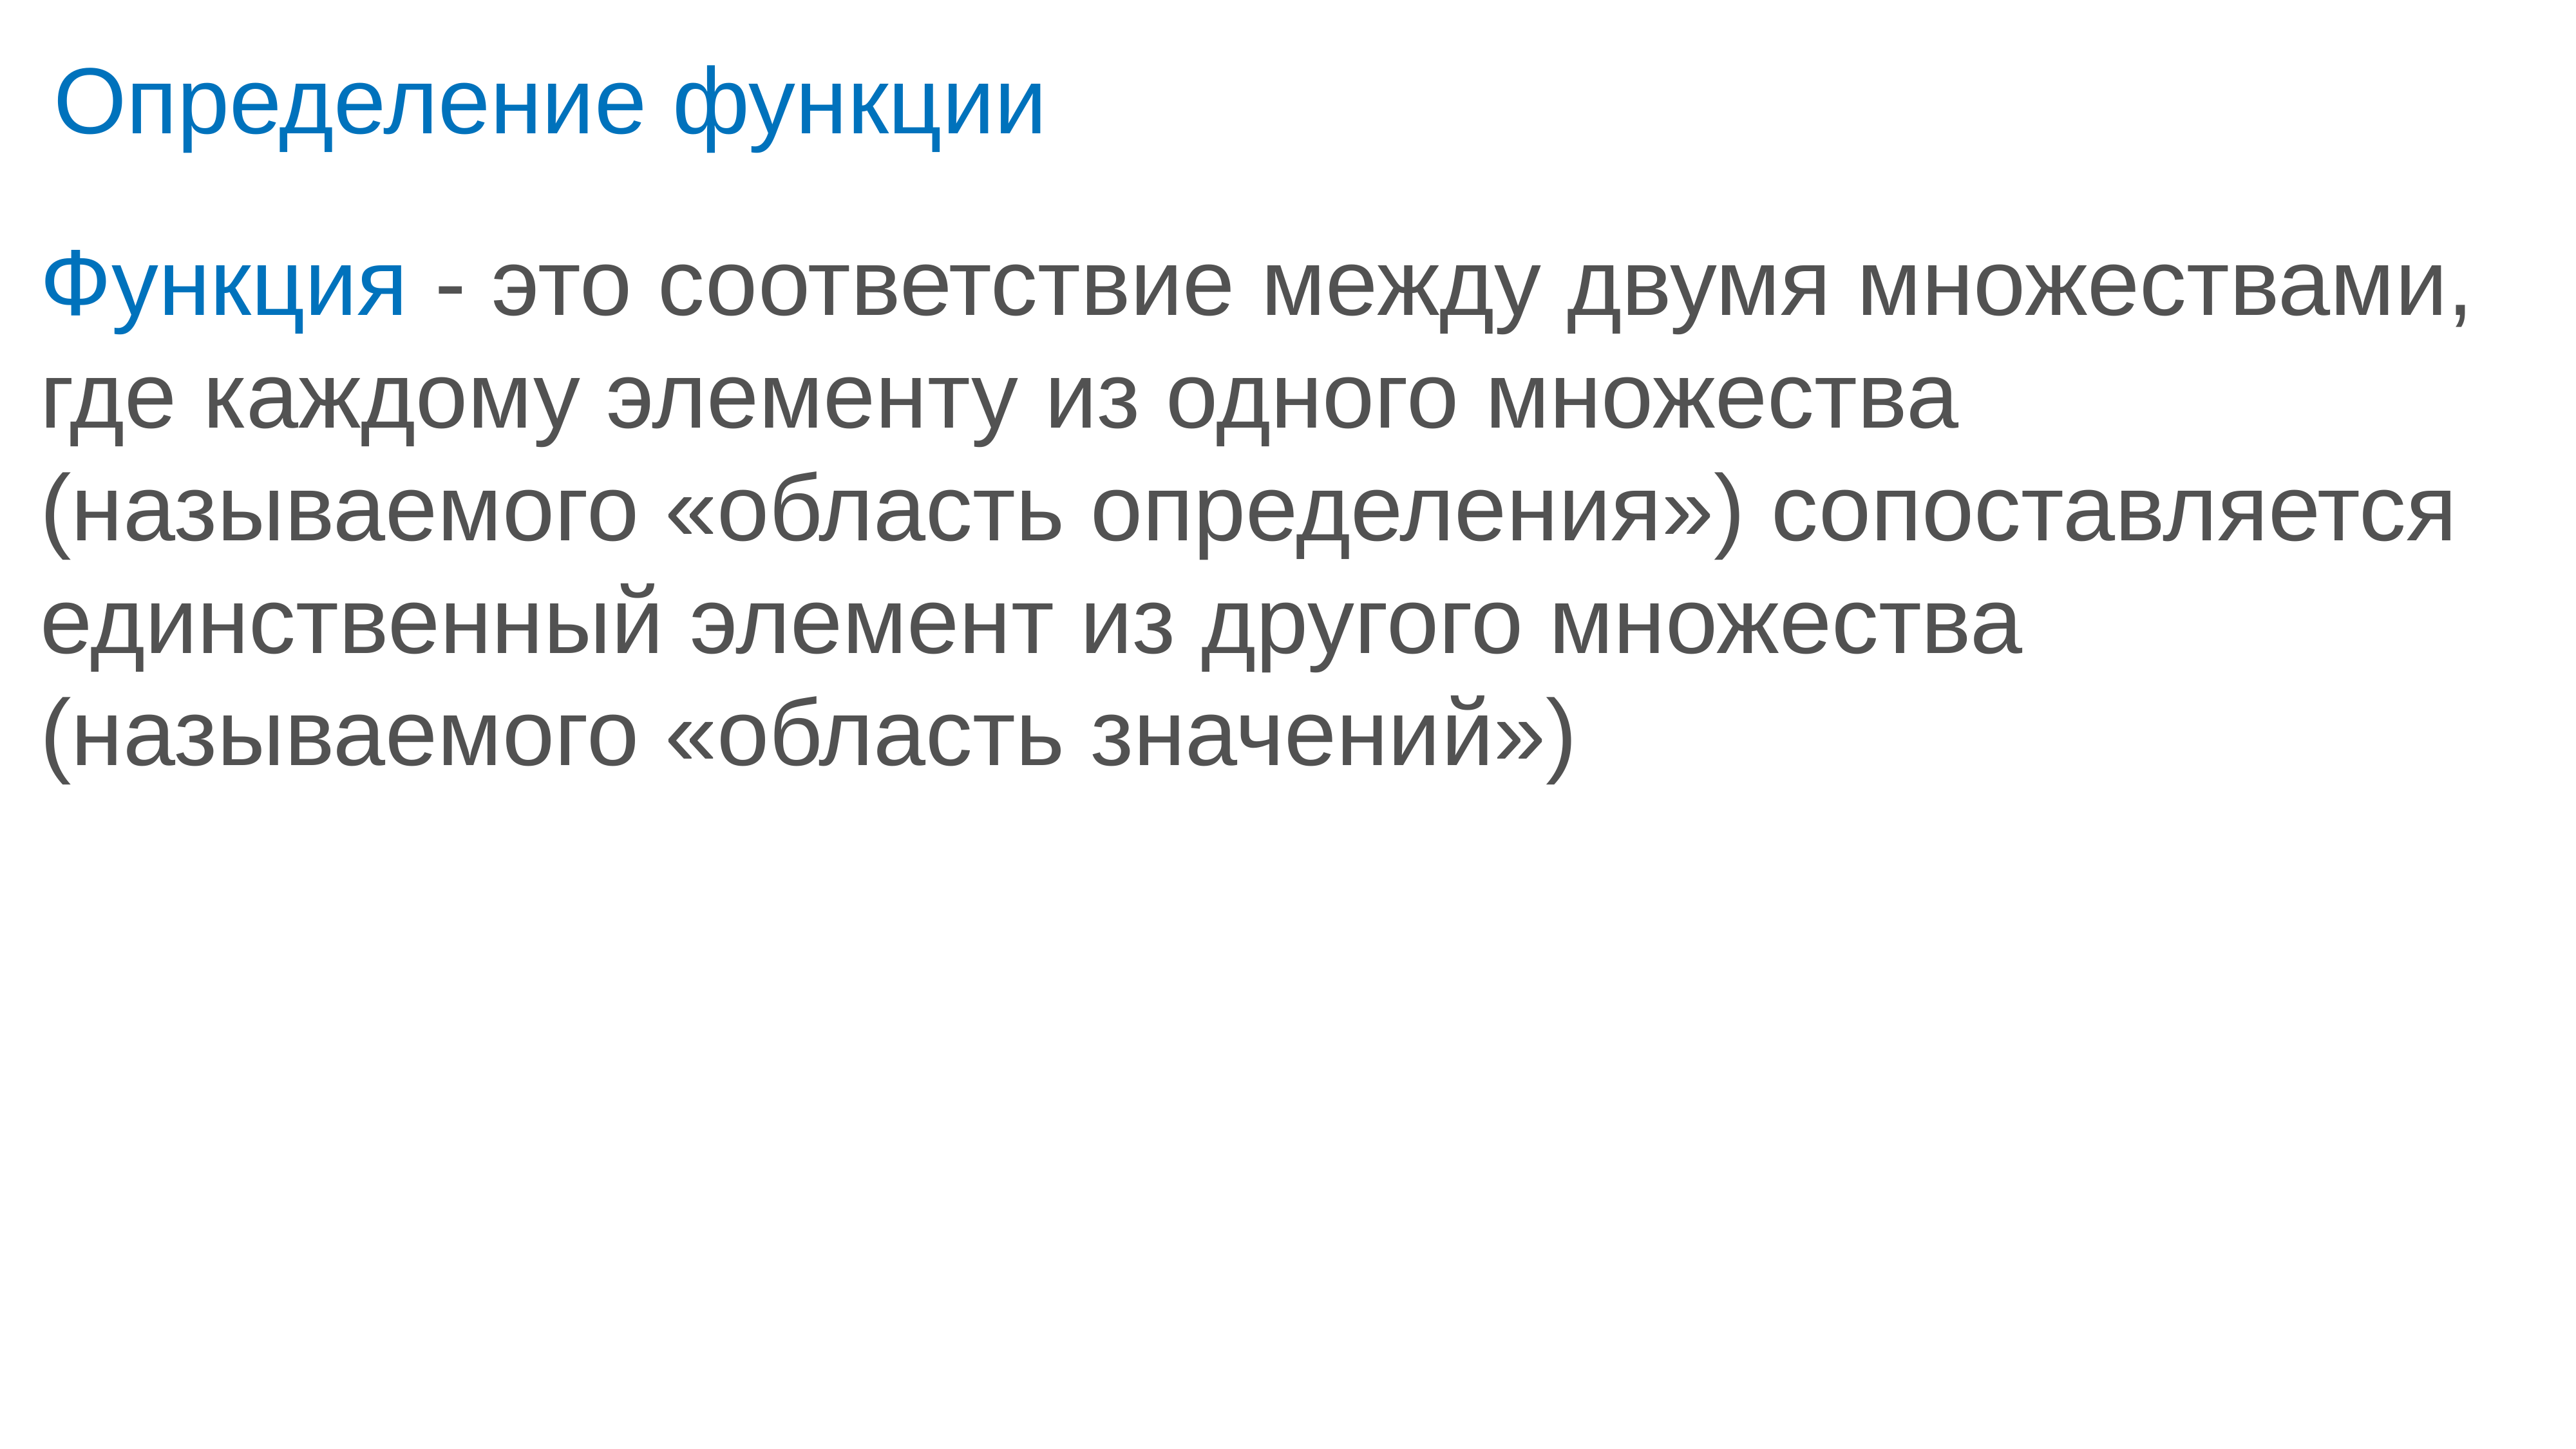

Определение функции
Функция - это соответствие между двумя множествами, где каждому элементу из одного множества (называемого «область определения») сопоставляется единственный элемент из другого множества (называемого «область значений»)